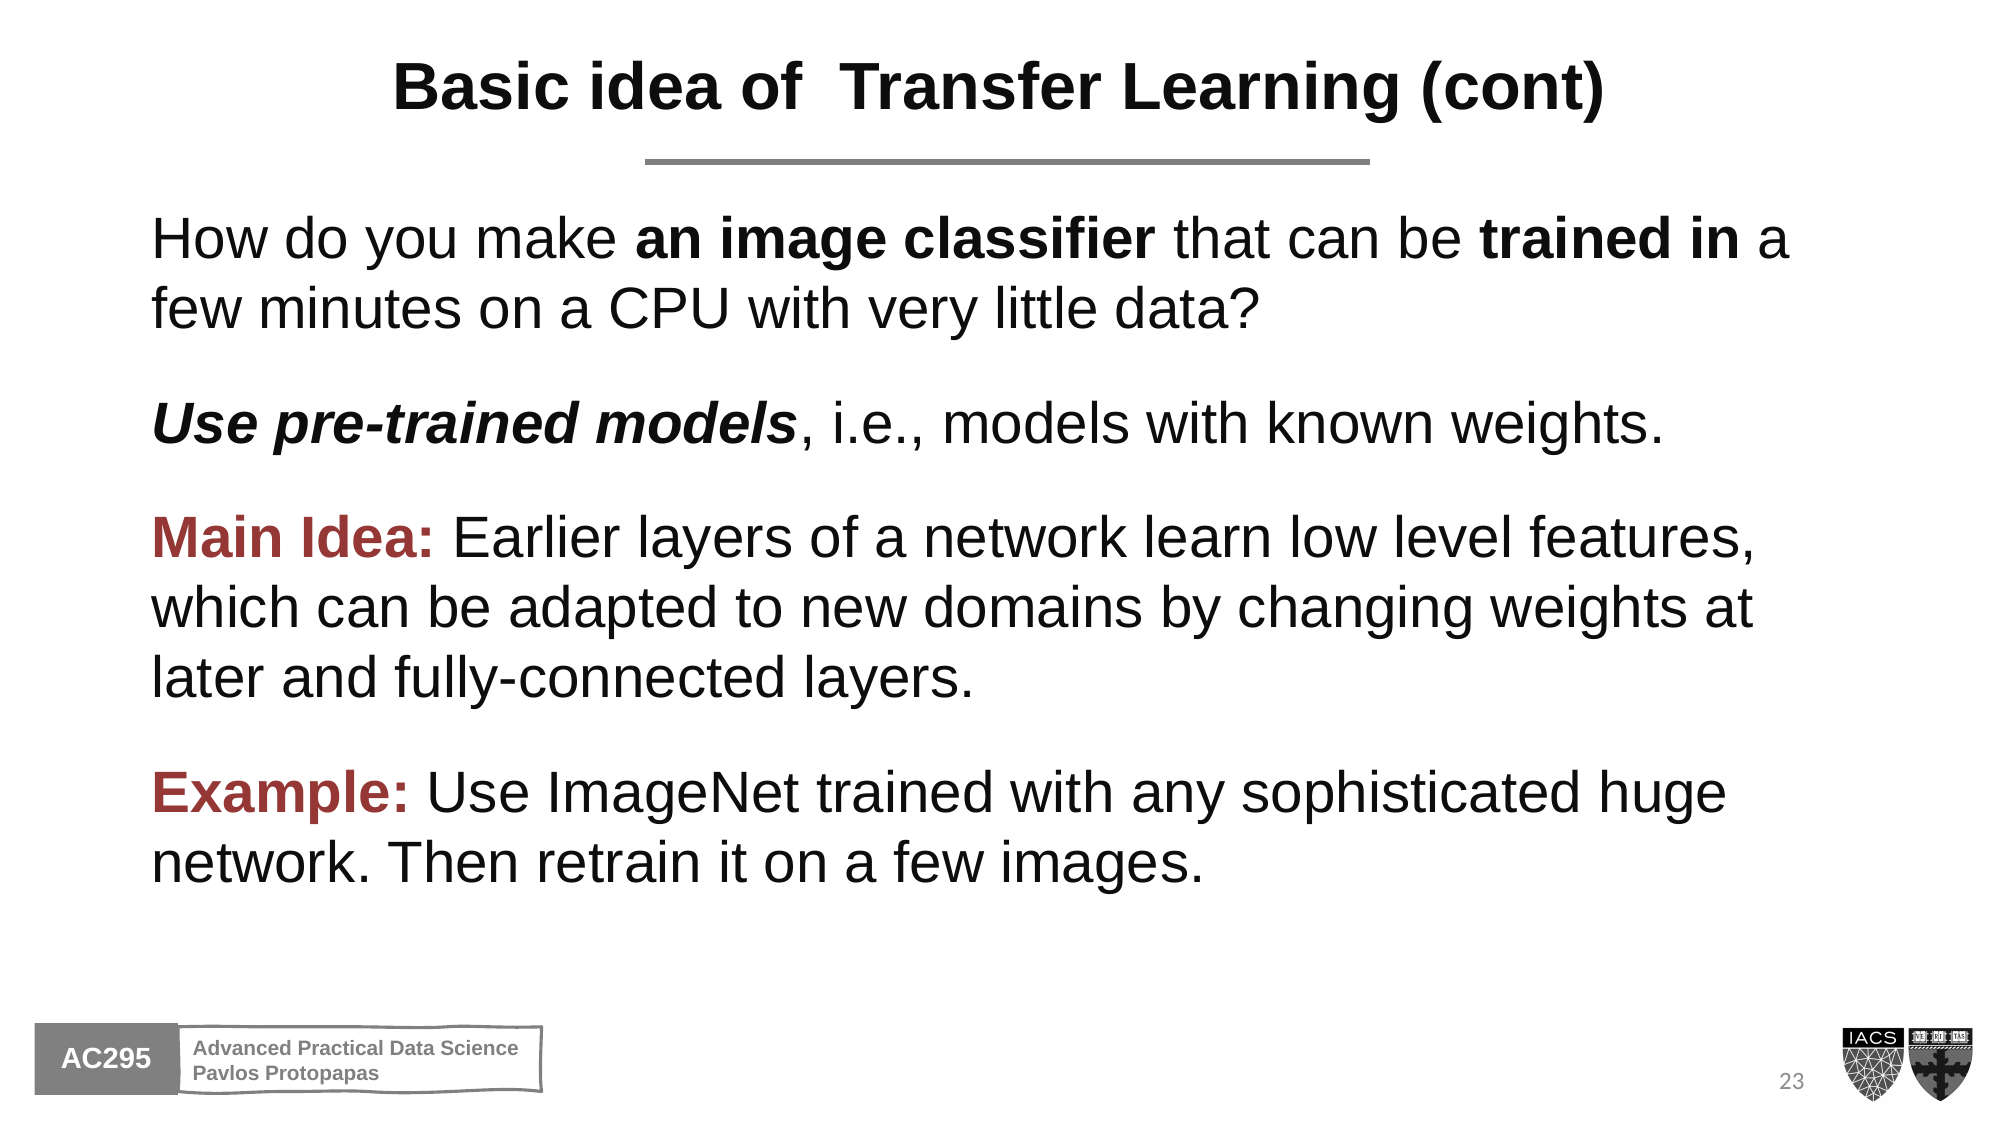

# Basic idea of  Transfer Learning (cont)
How do you make an image classifier that can be trained in a few minutes on a CPU with very little data?
Use pre-trained models, i.e., models with known weights.
Main Idea: Earlier layers of a network learn low level features, which can be adapted to new domains by changing weights at later and fully-connected layers.
Example: Use ImageNet trained with any sophisticated huge network. Then retrain it on a few images.

23